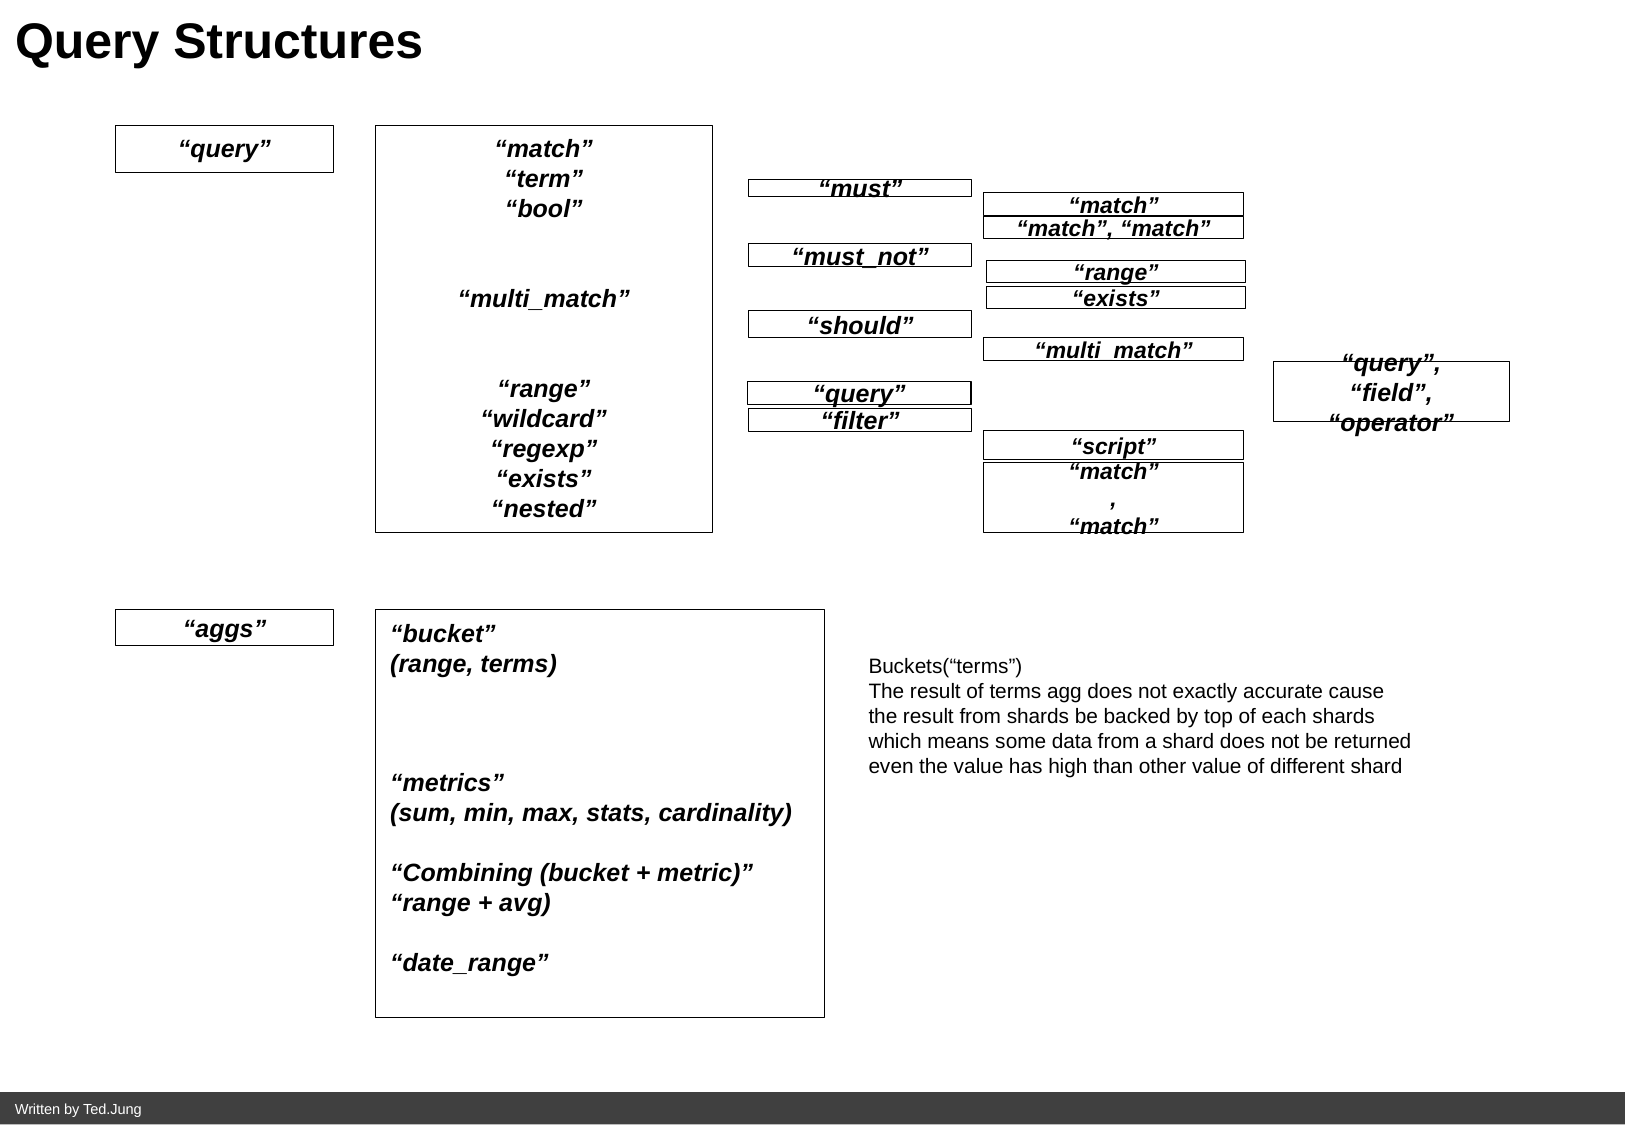

Query Structures
“query”

“match”
“term”
“bool”

“multi_match”

“range”
“wildcard”
“regexp”
“exists”
“nested”
“must”
“match”
“match”, “match”
“must_not”
“range”
“exists”
“should”
“multi_match”
“query”,
“field”,
“operator”
“query”
“filter”
“script”
“match”
,
“match”
“aggs”
“bucket”
(range, terms)

“metrics”
(sum, min, max, stats, cardinality)

“Combining (bucket + metric)”
“range + avg)

“date_range”
Buckets(“terms”)
The result of terms agg does not exactly accurate cause the result from shards be backed by top of each shards which means some data from a shard does not be returned even the value has high than other value of different shard